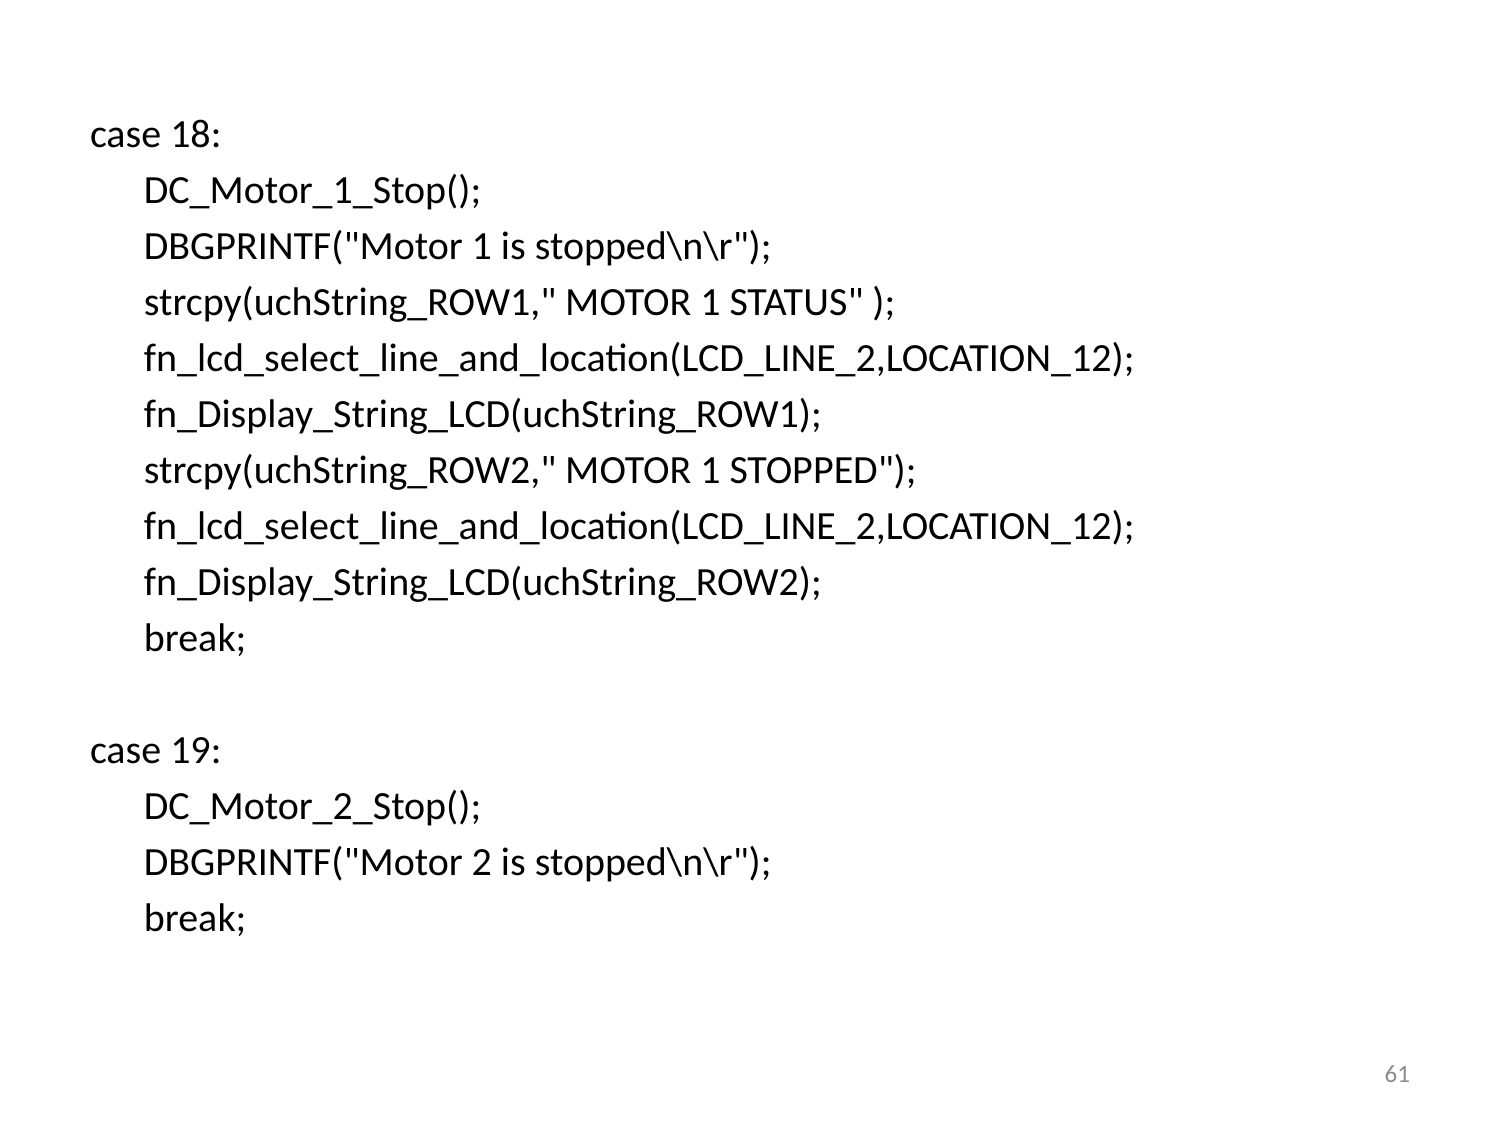

case 18:
		DC_Motor_1_Stop();
		DBGPRINTF("Motor 1 is stopped\n\r");
		strcpy(uchString_ROW1," MOTOR 1 STATUS" );
						fn_lcd_select_line_and_location(LCD_LINE_2,LOCATION_12);
		fn_Display_String_LCD(uchString_ROW1);
		strcpy(uchString_ROW2," MOTOR 1 STOPPED");
						fn_lcd_select_line_and_location(LCD_LINE_2,LOCATION_12);
		fn_Display_String_LCD(uchString_ROW2);
		break;

case 19:
		DC_Motor_2_Stop();
		DBGPRINTF("Motor 2 is stopped\n\r");
		break;

61